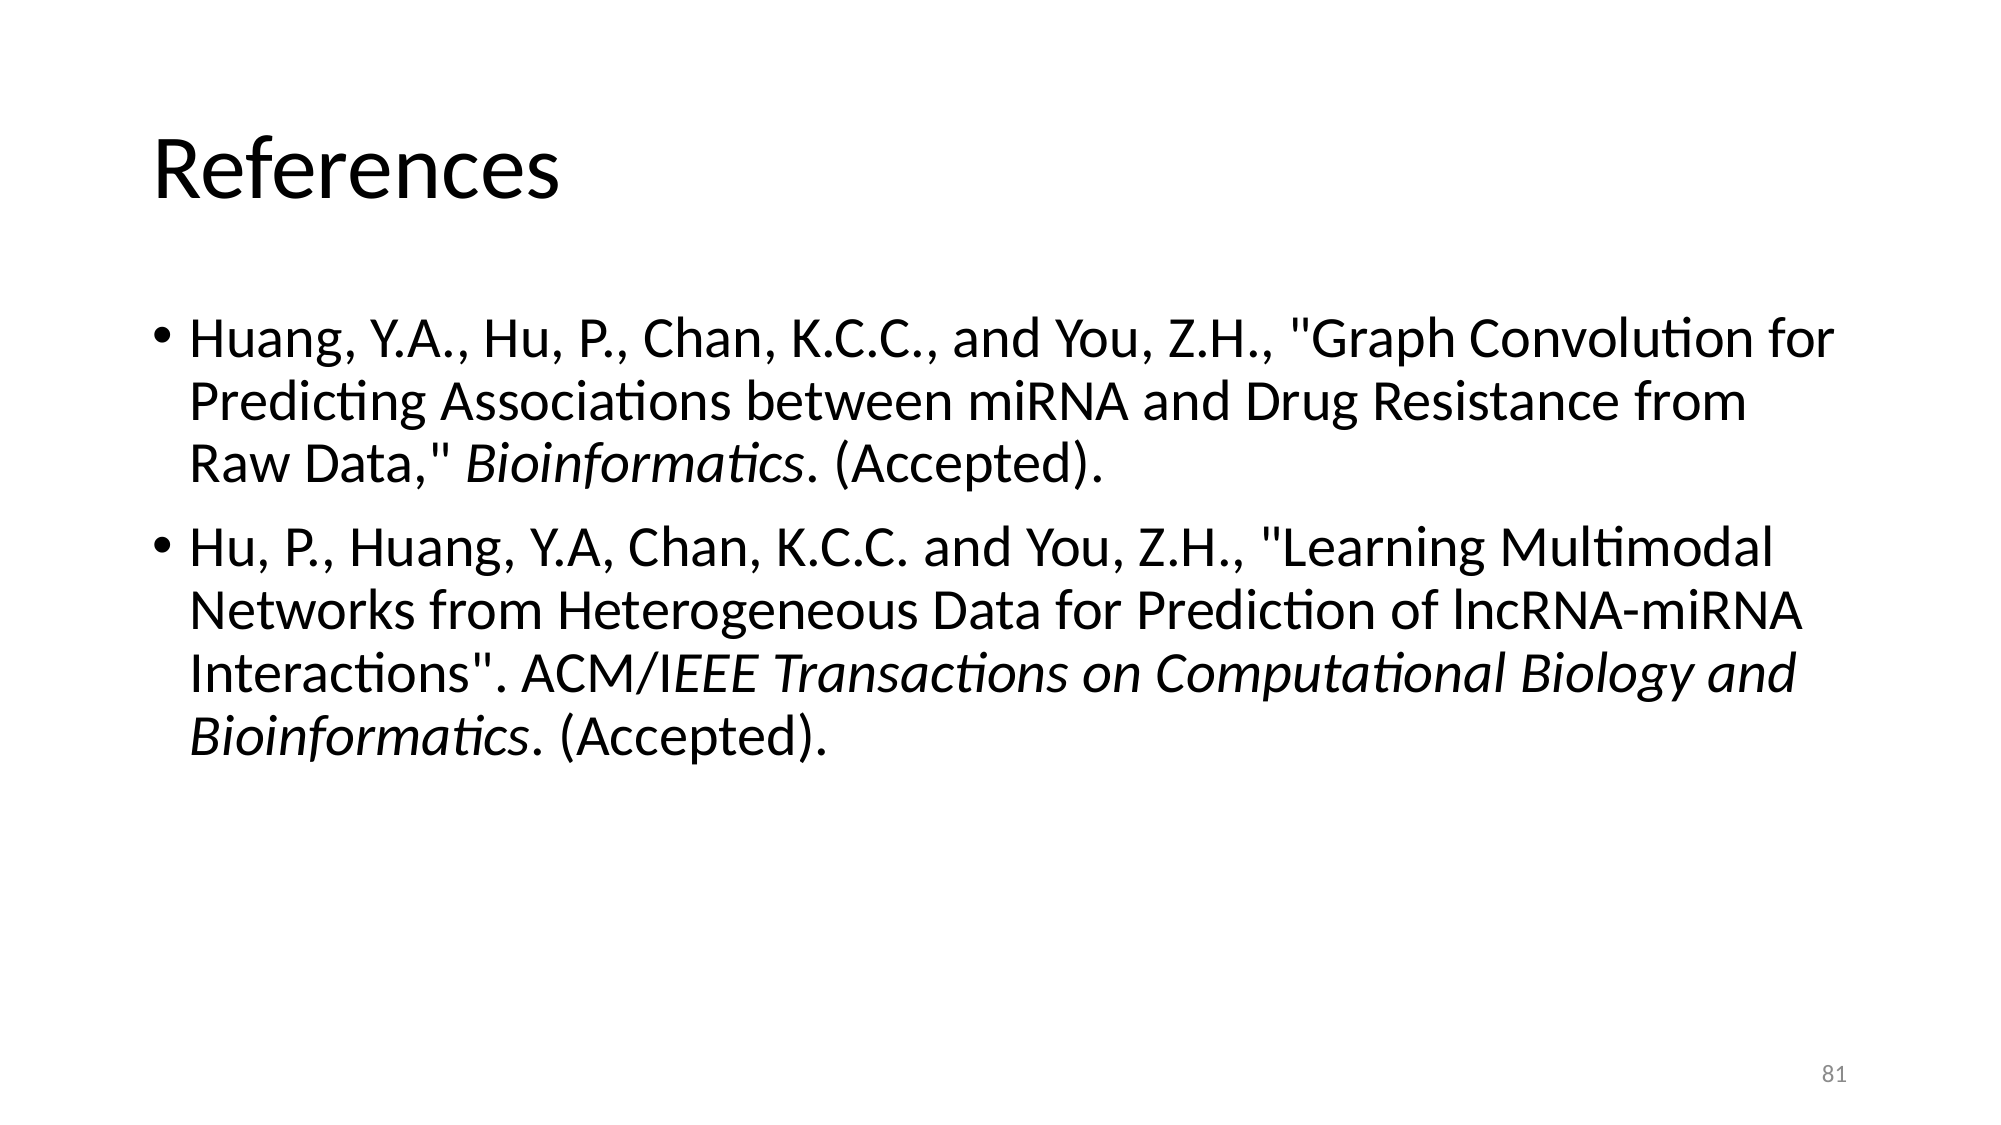

# References
Huang, Y.A., Hu, P., Chan, K.C.C., and You, Z.H., "Graph Convolution for Predicting Associations between miRNA and Drug Resistance from Raw Data," Bioinformatics. (Accepted).
Hu, P., Huang, Y.A, Chan, K.C.C. and You, Z.H., "Learning Multimodal Networks from Heterogeneous Data for Prediction of lncRNA-miRNA Interactions". ACM/IEEE Transactions on Computational Biology and Bioinformatics. (Accepted).
81